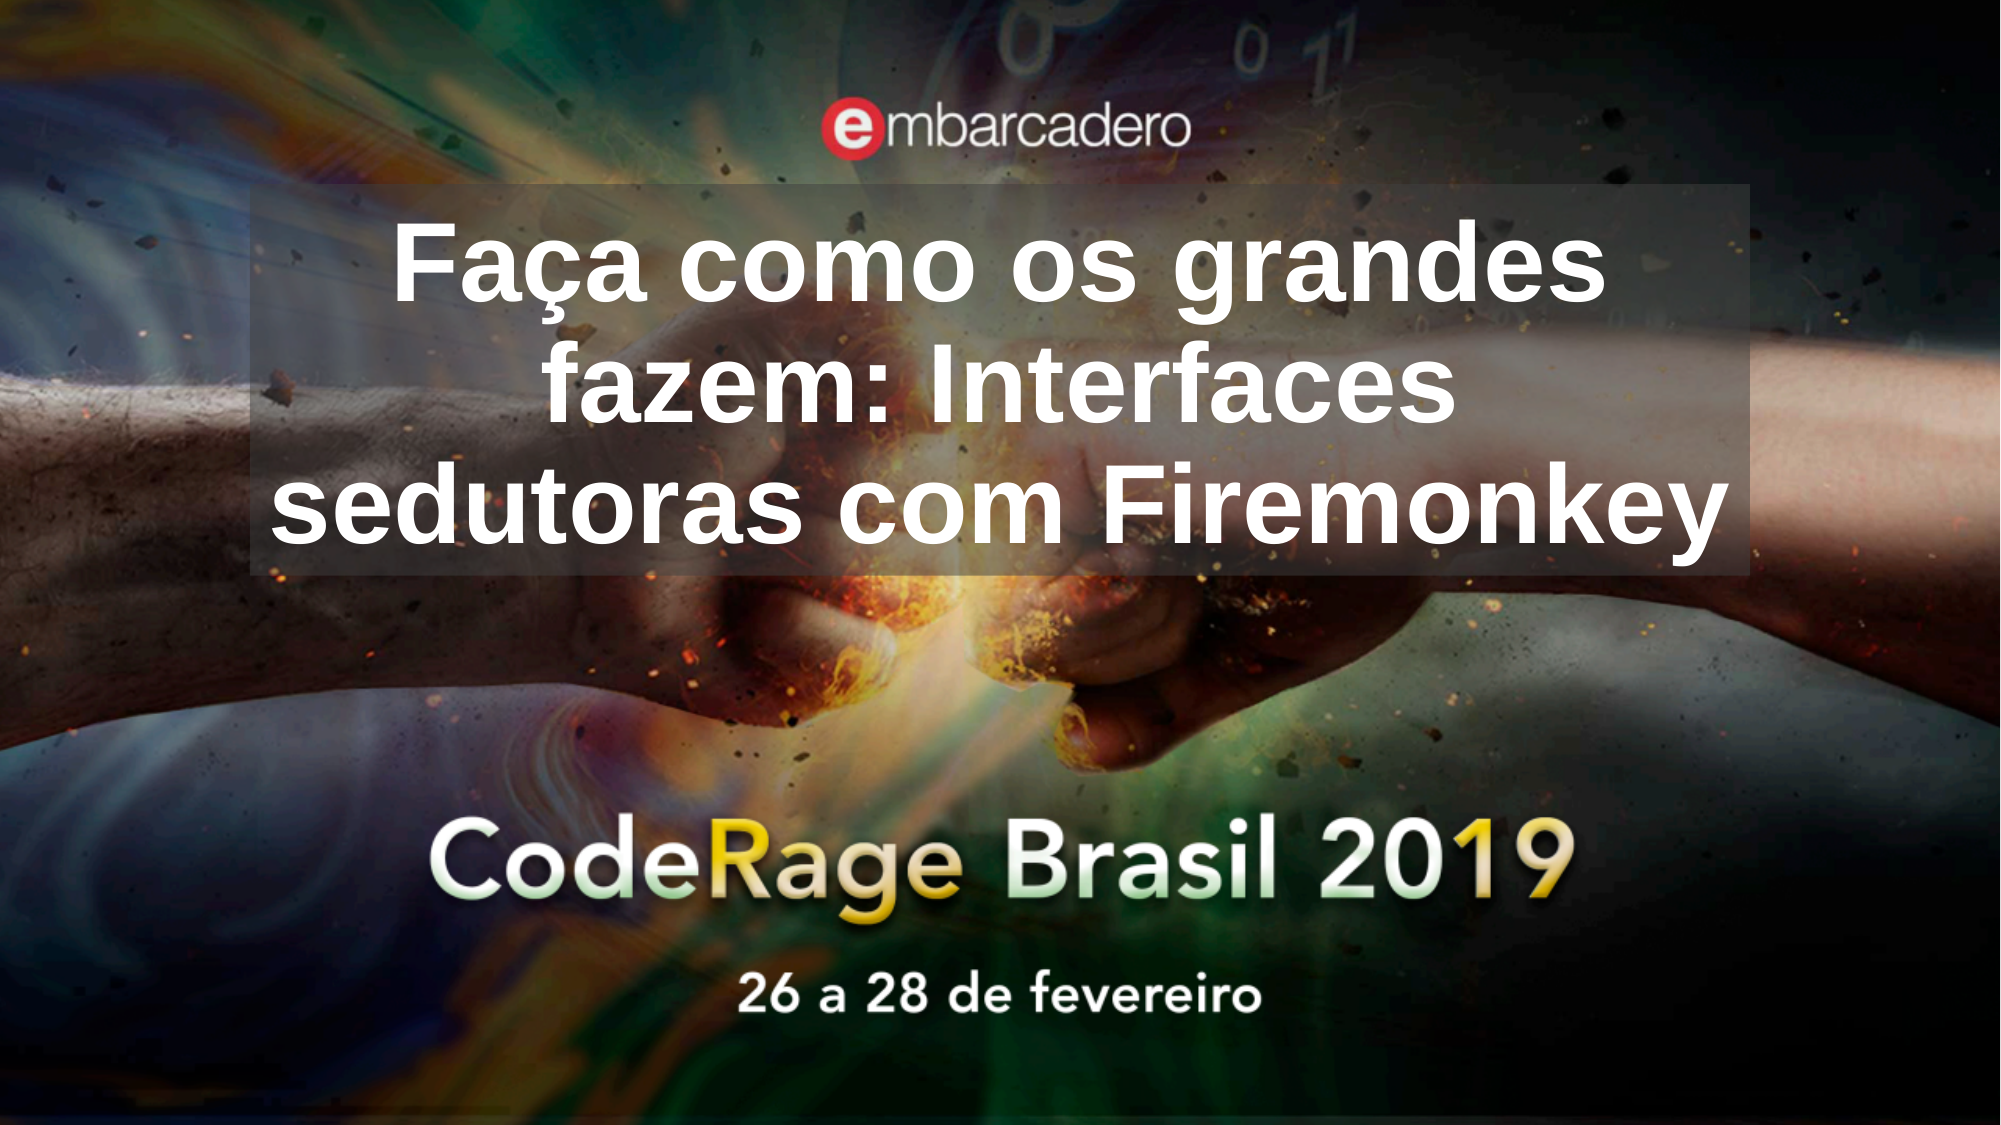

# Faça como os grandes fazem: Interfaces sedutoras com Firemonkey